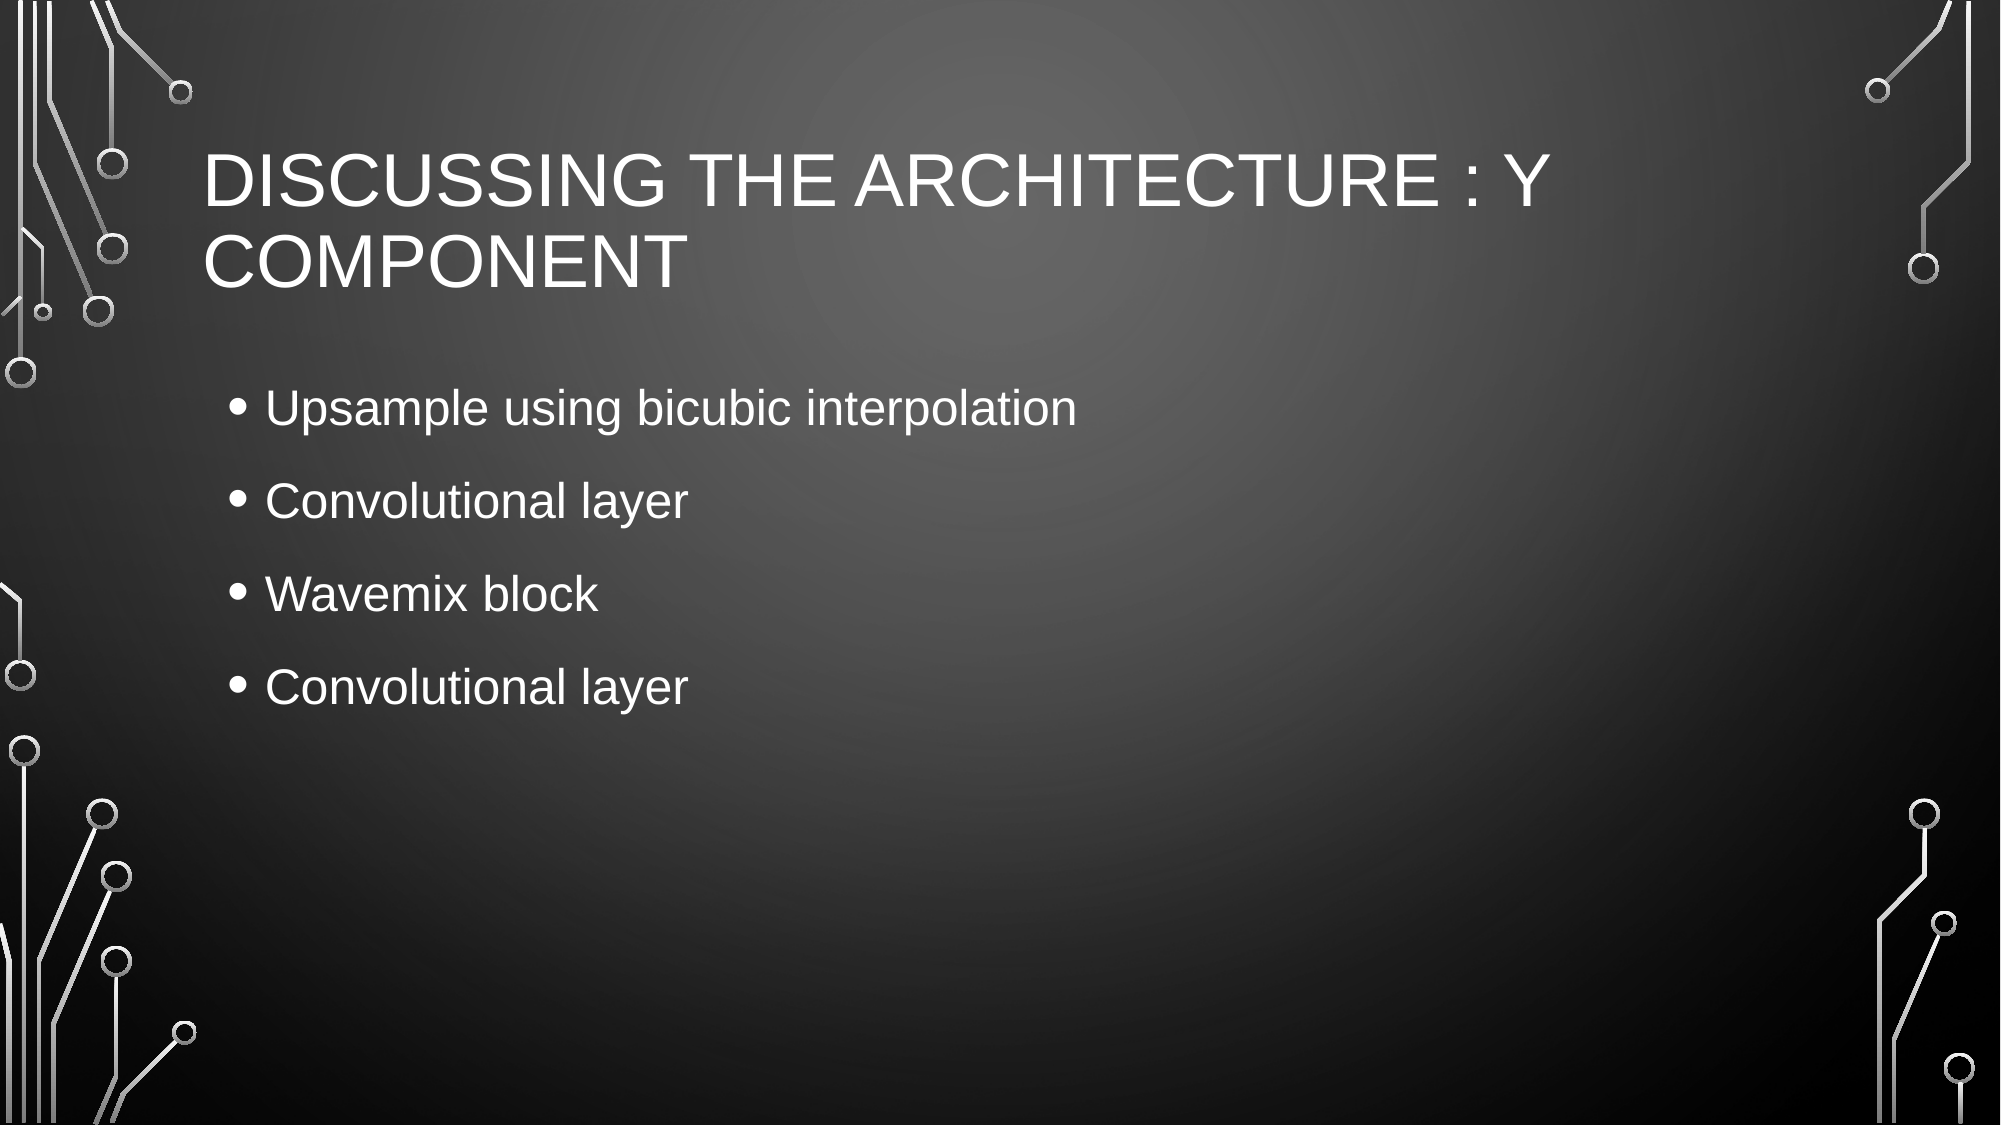

# DISCUSSING THE ARCHITECTURE : Y component

Upsample using bicubic interpolation
Convolutional layer
Wavemix block
Convolutional layer